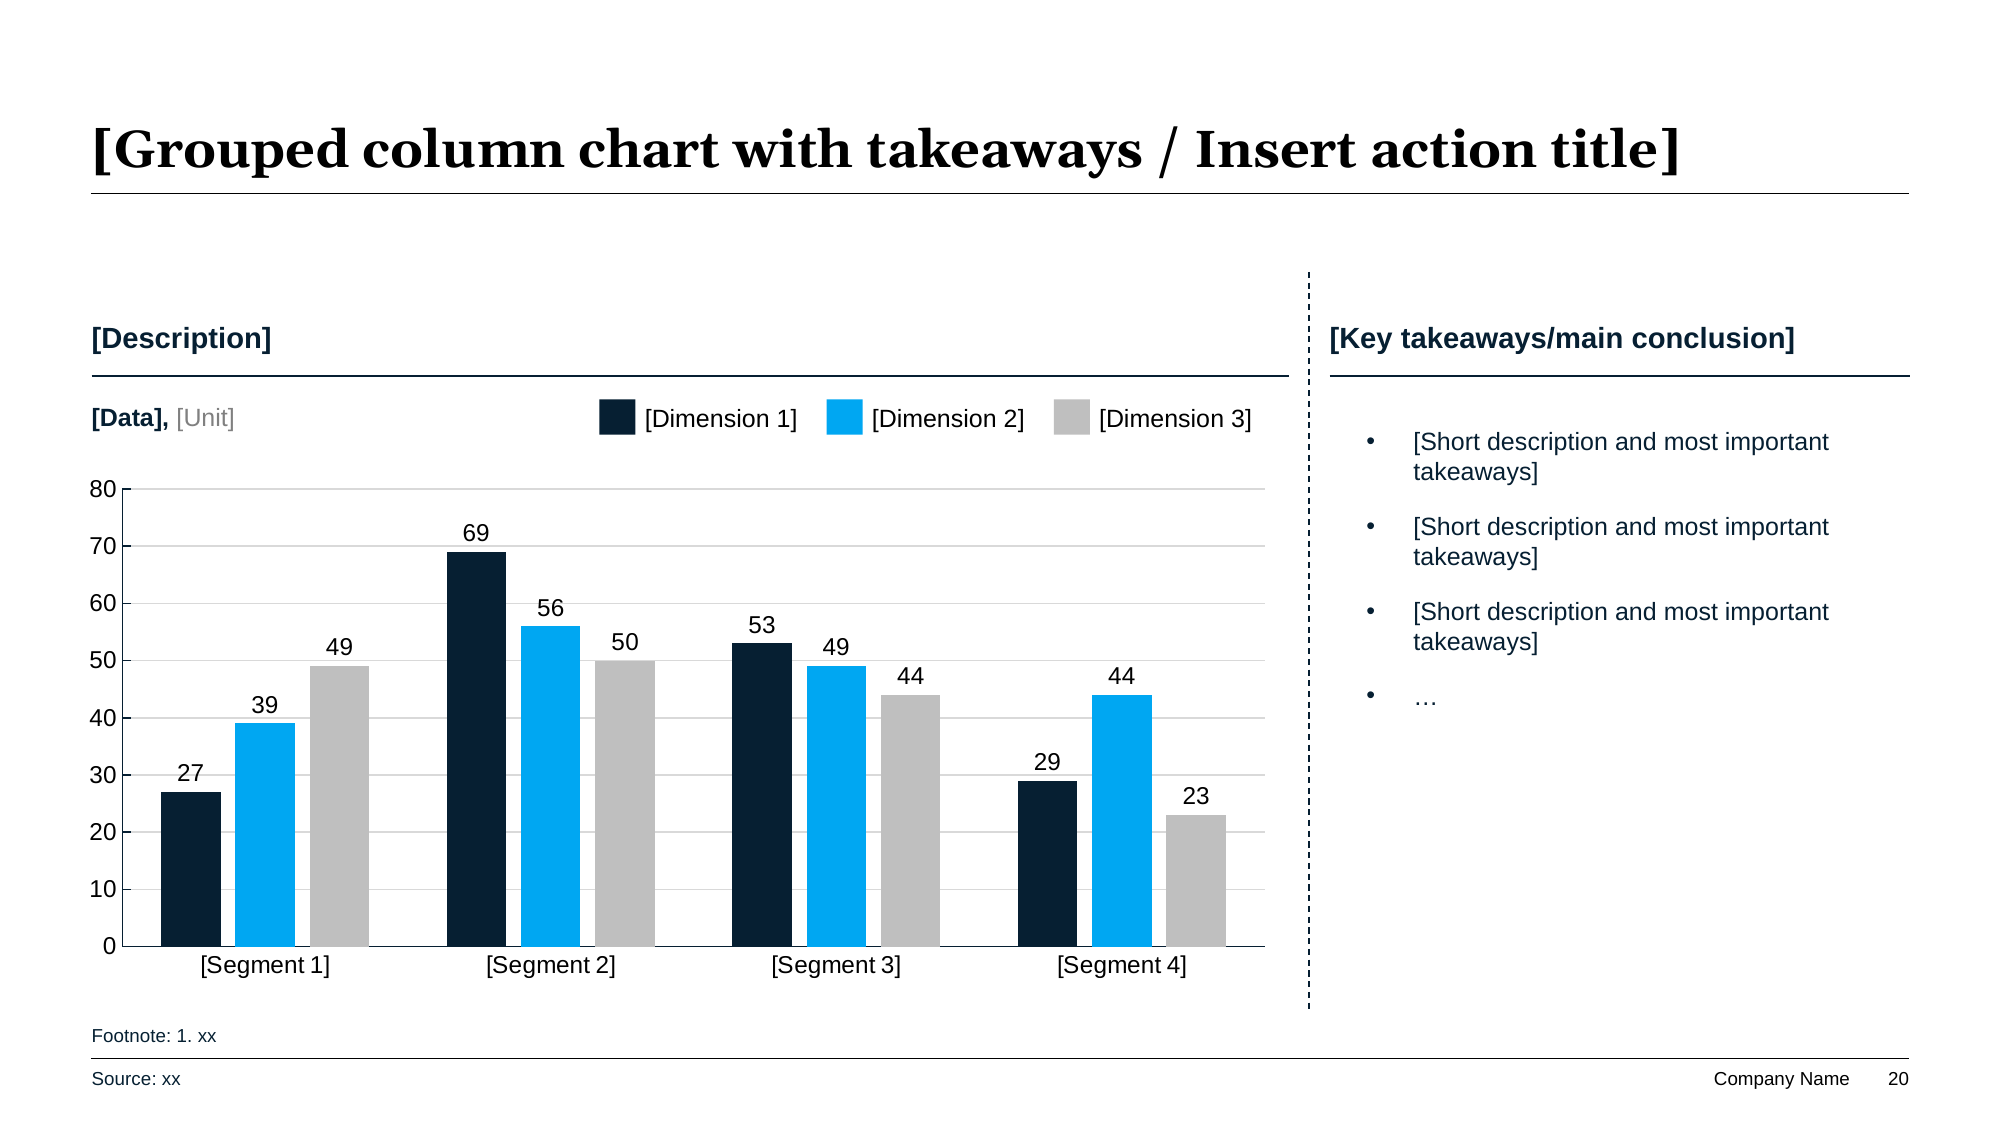

# [Grouped column chart with takeaways / Insert action title]

[Description]
[Key takeaways/main conclusion]
[Data], [Unit]

[Dimension 1]
[Dimension 2]
[Dimension 3]
[Short description and most important takeaways]
[Short description and most important takeaways]
[Short description and most important takeaways]
…

### Chart

| Category | [Dimension 1] | [Dimension 3] | [Dimension 2] |
|---|---|---|---|
| [Segment 1] | 27.0 | 39.0 | 49.0 |
| [Segment 2] | 69.0 | 56.0 | 50.0 |
| [Segment 3] | 53.0 | 49.0 | 44.0 |
| [Segment 4] | 29.0 | 44.0 | 23.0 |
Footnote: 1. xx
Source: xx